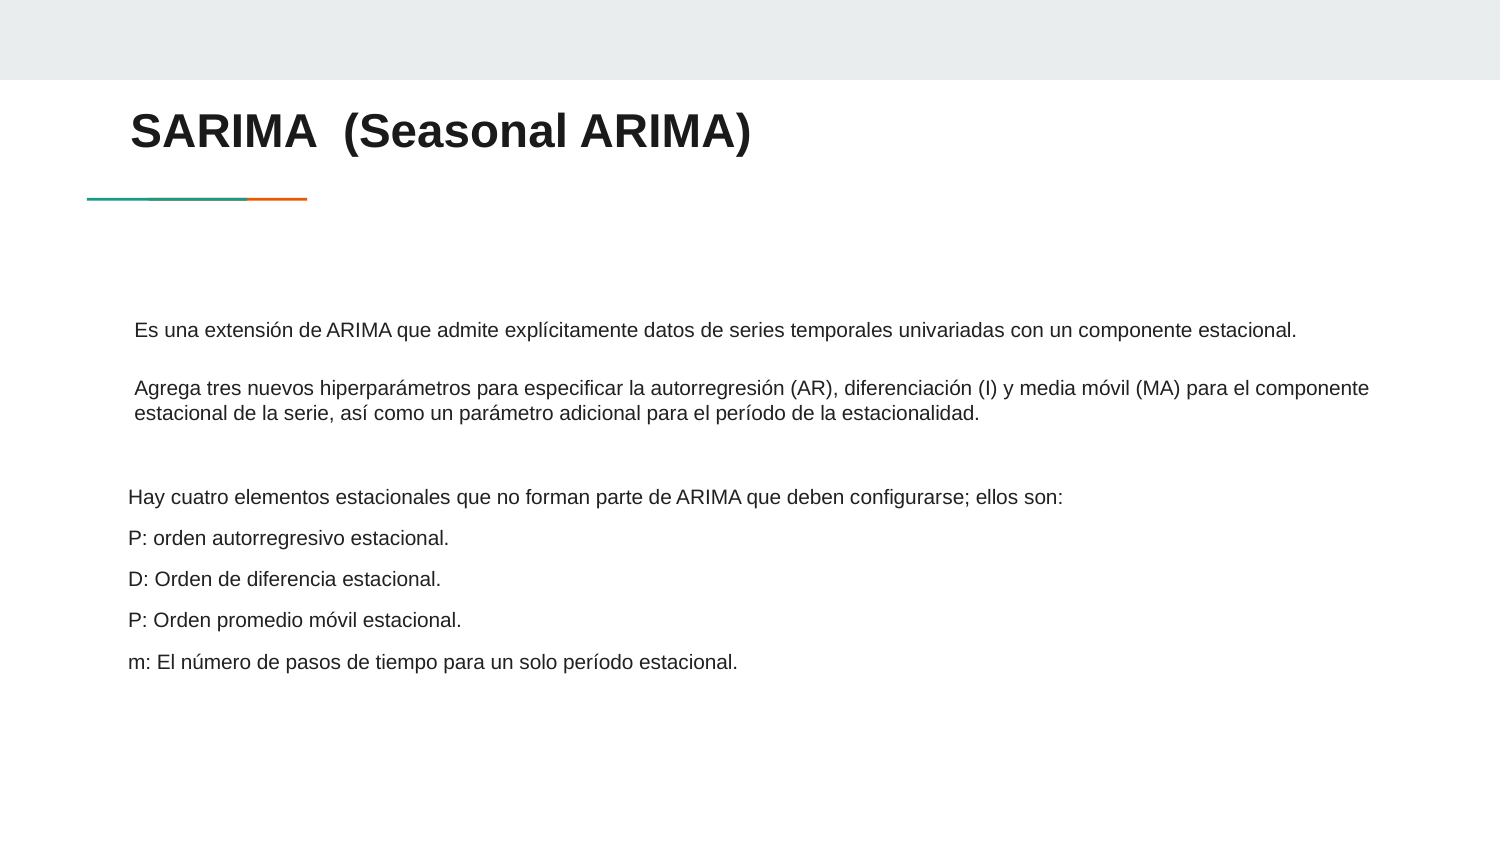

# SARIMA  (Seasonal ARIMA)
Es una extensión de ARIMA que admite explícitamente datos de series temporales univariadas con un componente estacional.
Agrega tres nuevos hiperparámetros para especificar la autorregresión (AR), diferenciación (I) y media móvil (MA) para el componente estacional de la serie, así como un parámetro adicional para el período de la estacionalidad.
Hay cuatro elementos estacionales que no forman parte de ARIMA que deben configurarse; ellos son:
P: orden autorregresivo estacional.
D: Orden de diferencia estacional.
P: Orden promedio móvil estacional.
m: El número de pasos de tiempo para un solo período estacional.